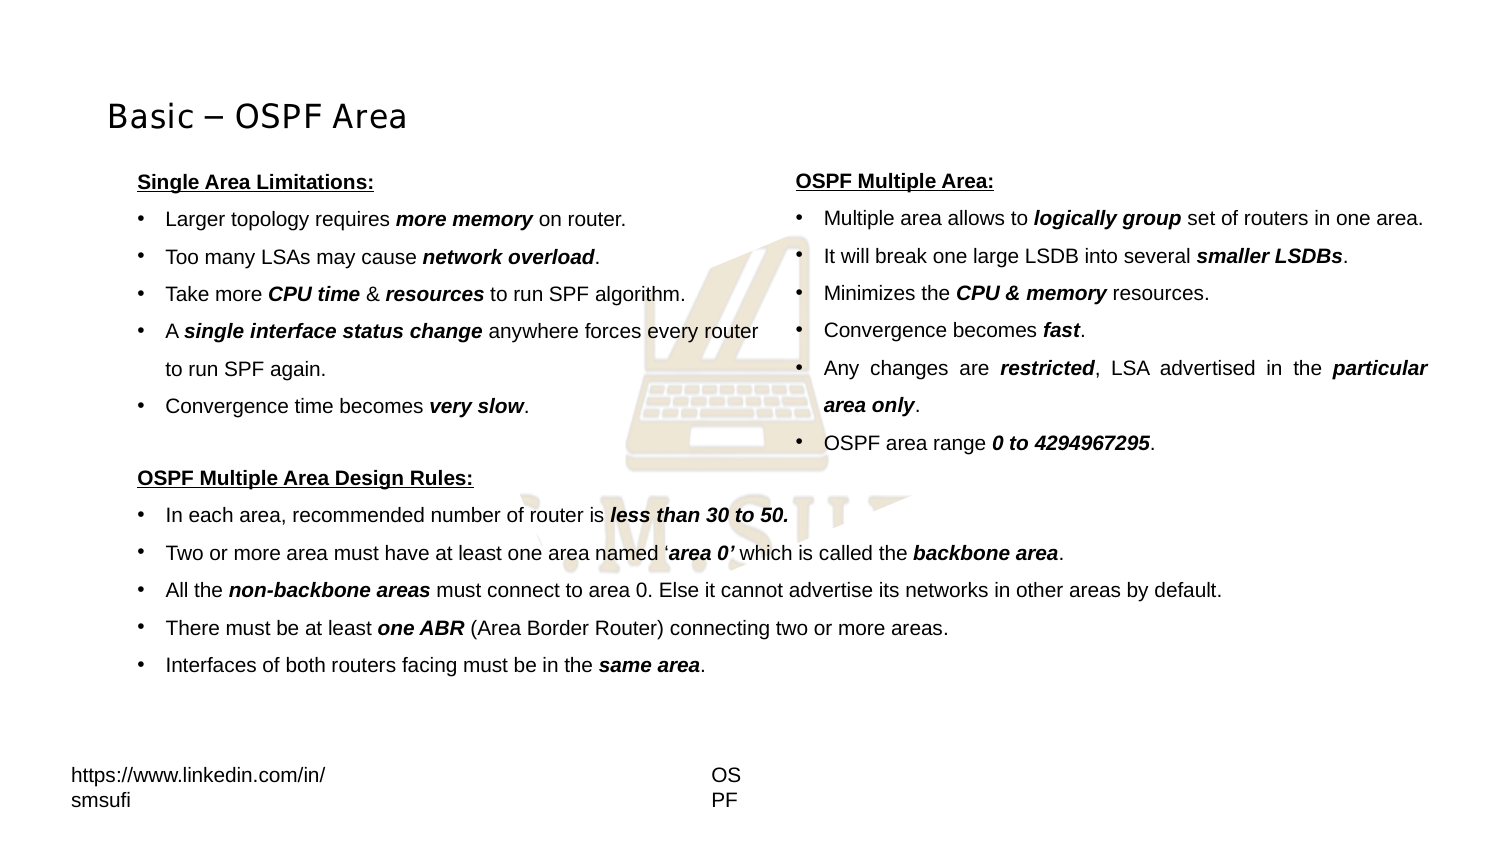

Basic – OSPF Area
OSPF Multiple Area:
Multiple area allows to logically group set of routers in one area.
It will break one large LSDB into several smaller LSDBs.
Minimizes the CPU & memory resources.
Convergence becomes fast.
Any changes are restricted, LSA advertised in the particular area only.
OSPF area range 0 to 4294967295.
Single Area Limitations:
Larger topology requires more memory on router.
Too many LSAs may cause network overload.
Take more CPU time & resources to run SPF algorithm.
A single interface status change anywhere forces every router to run SPF again.
Convergence time becomes very slow.
OSPF Multiple Area Design Rules:
In each area, recommended number of router is less than 30 to 50.
Two or more area must have at least one area named ‘area 0’ which is called the backbone area.
All the non-backbone areas must connect to area 0. Else it cannot advertise its networks in other areas by default.
There must be at least one ABR (Area Border Router) connecting two or more areas.
Interfaces of both routers facing must be in the same area.